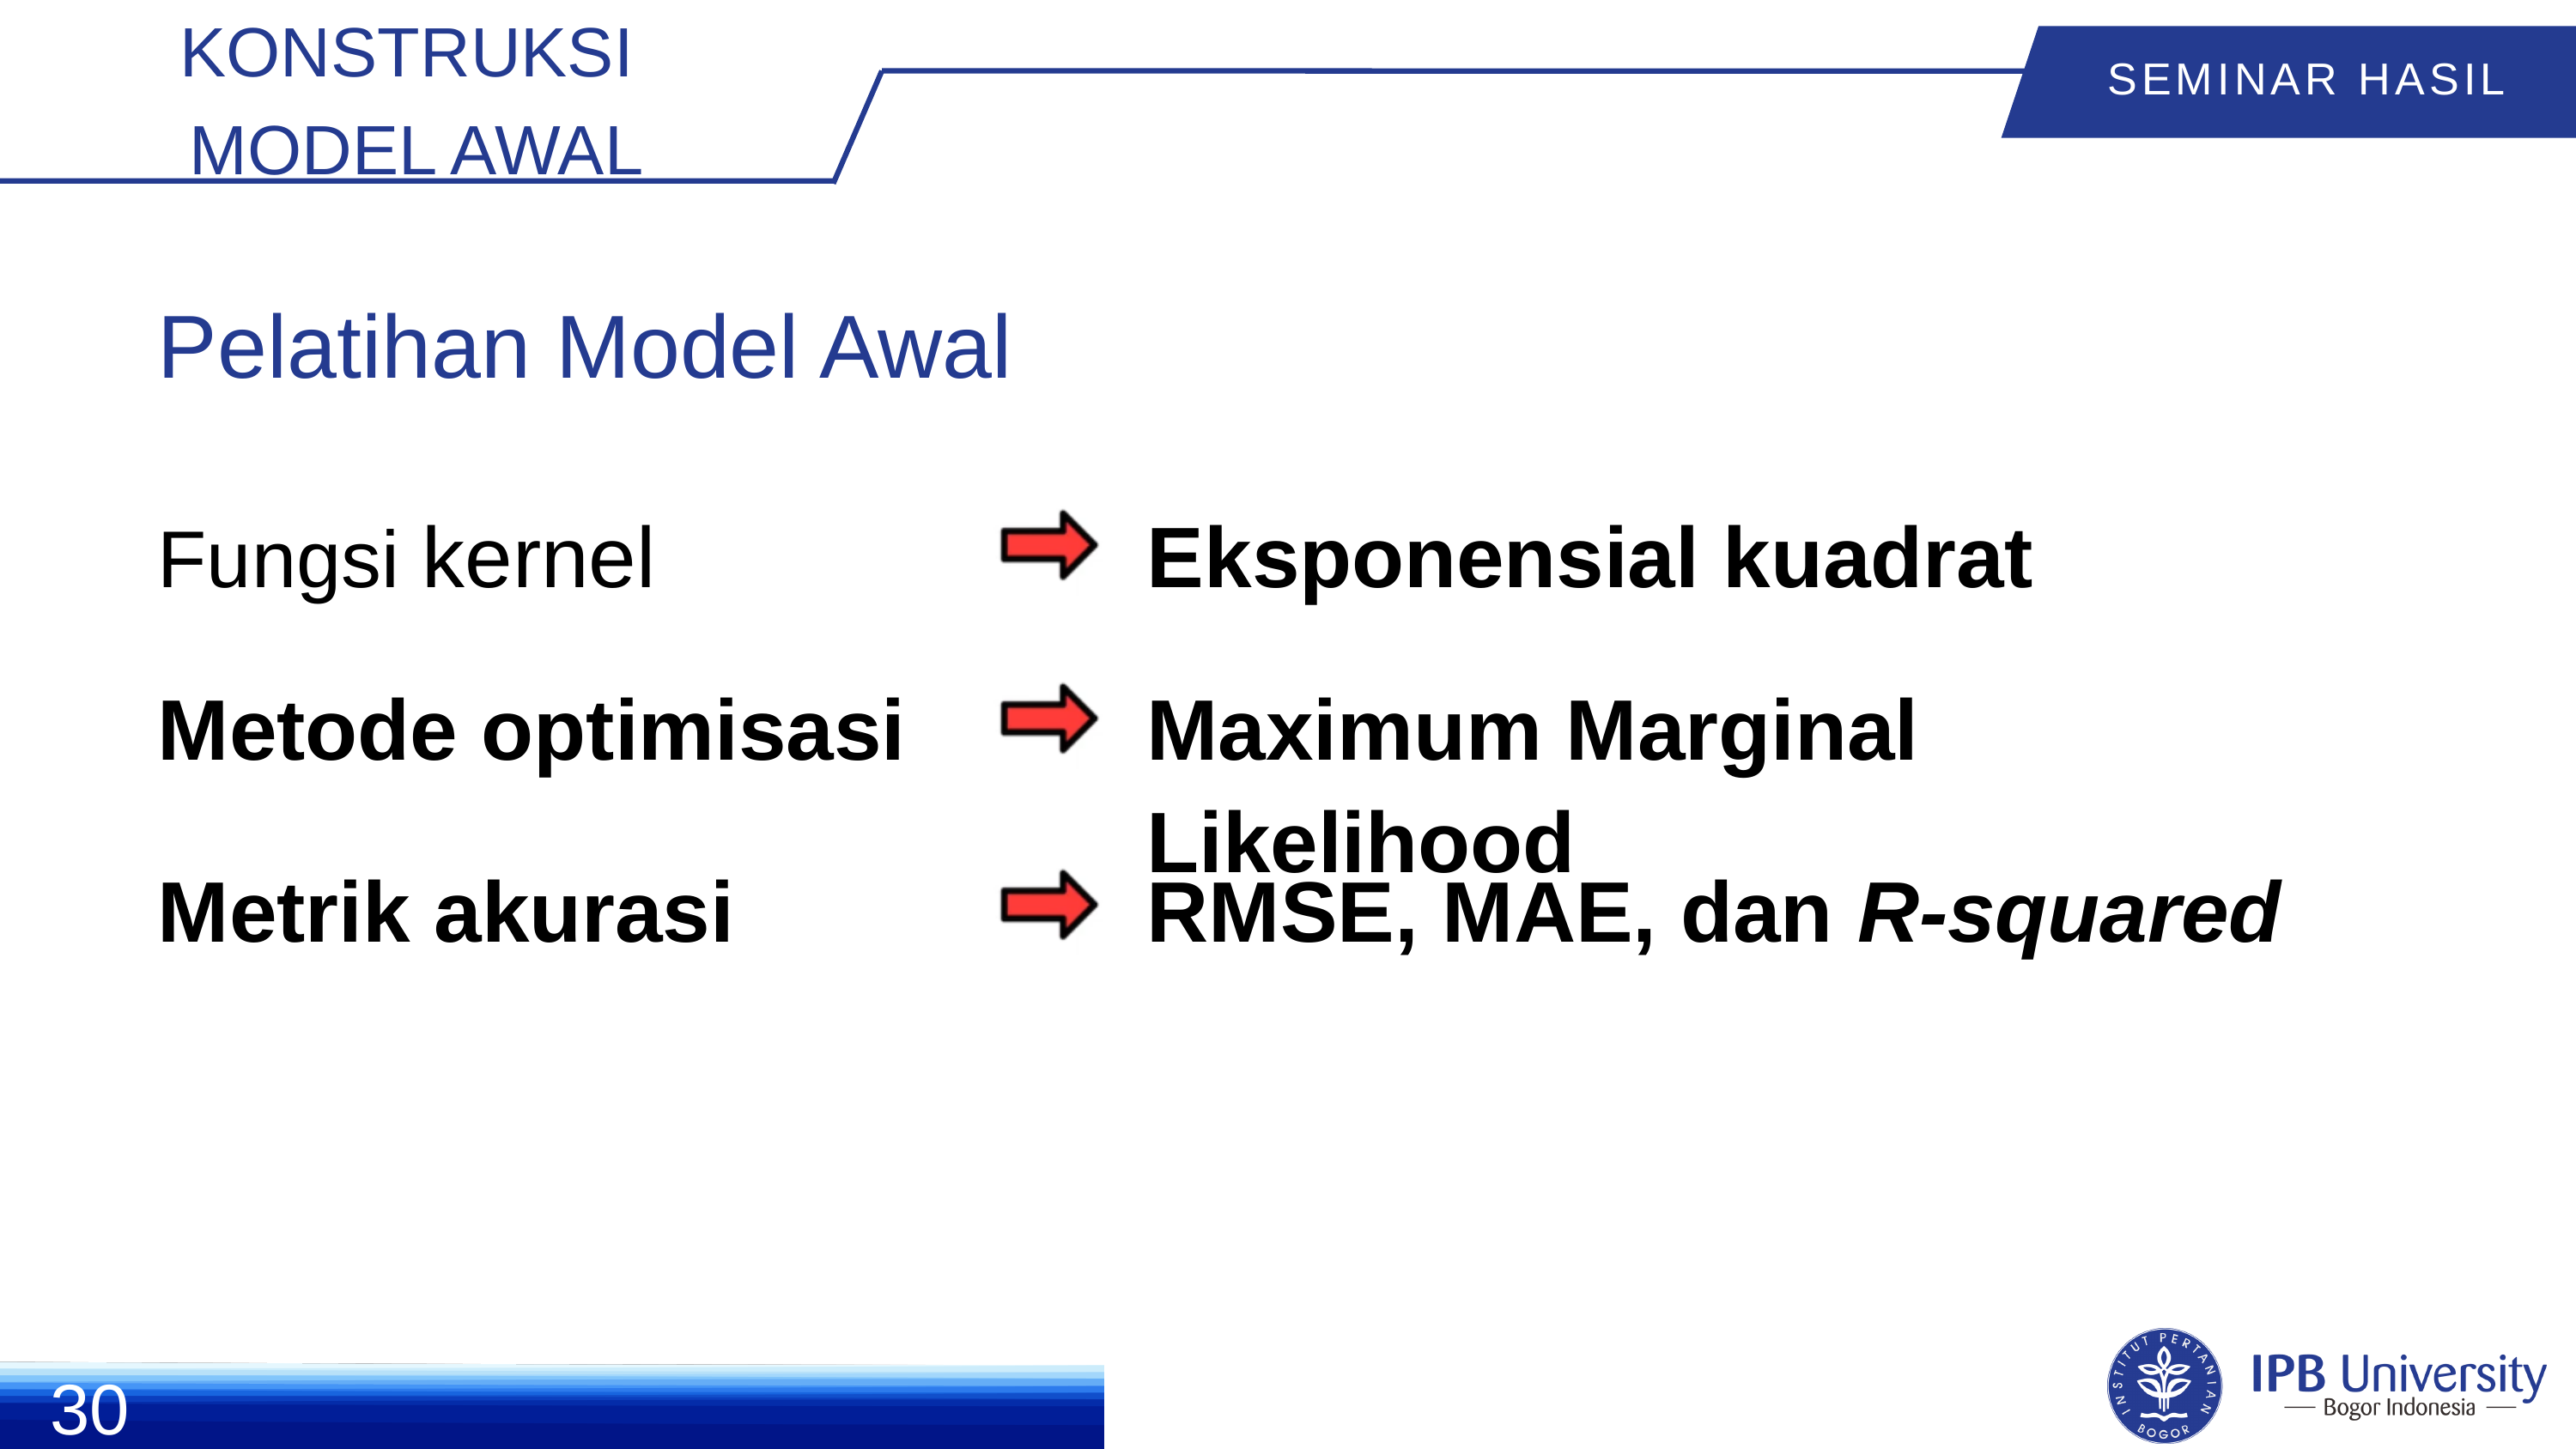

KONSTRUKSI
MODEL AWAL

SEMINAR HASIL

Pelatihan Model Awal
Fungsi kernel

Eksponensial kuadrat
Metode optimisasi

Maximum Marginal Likelihood
RMSE, MAE, dan R-squared
Metrik akurasi

30